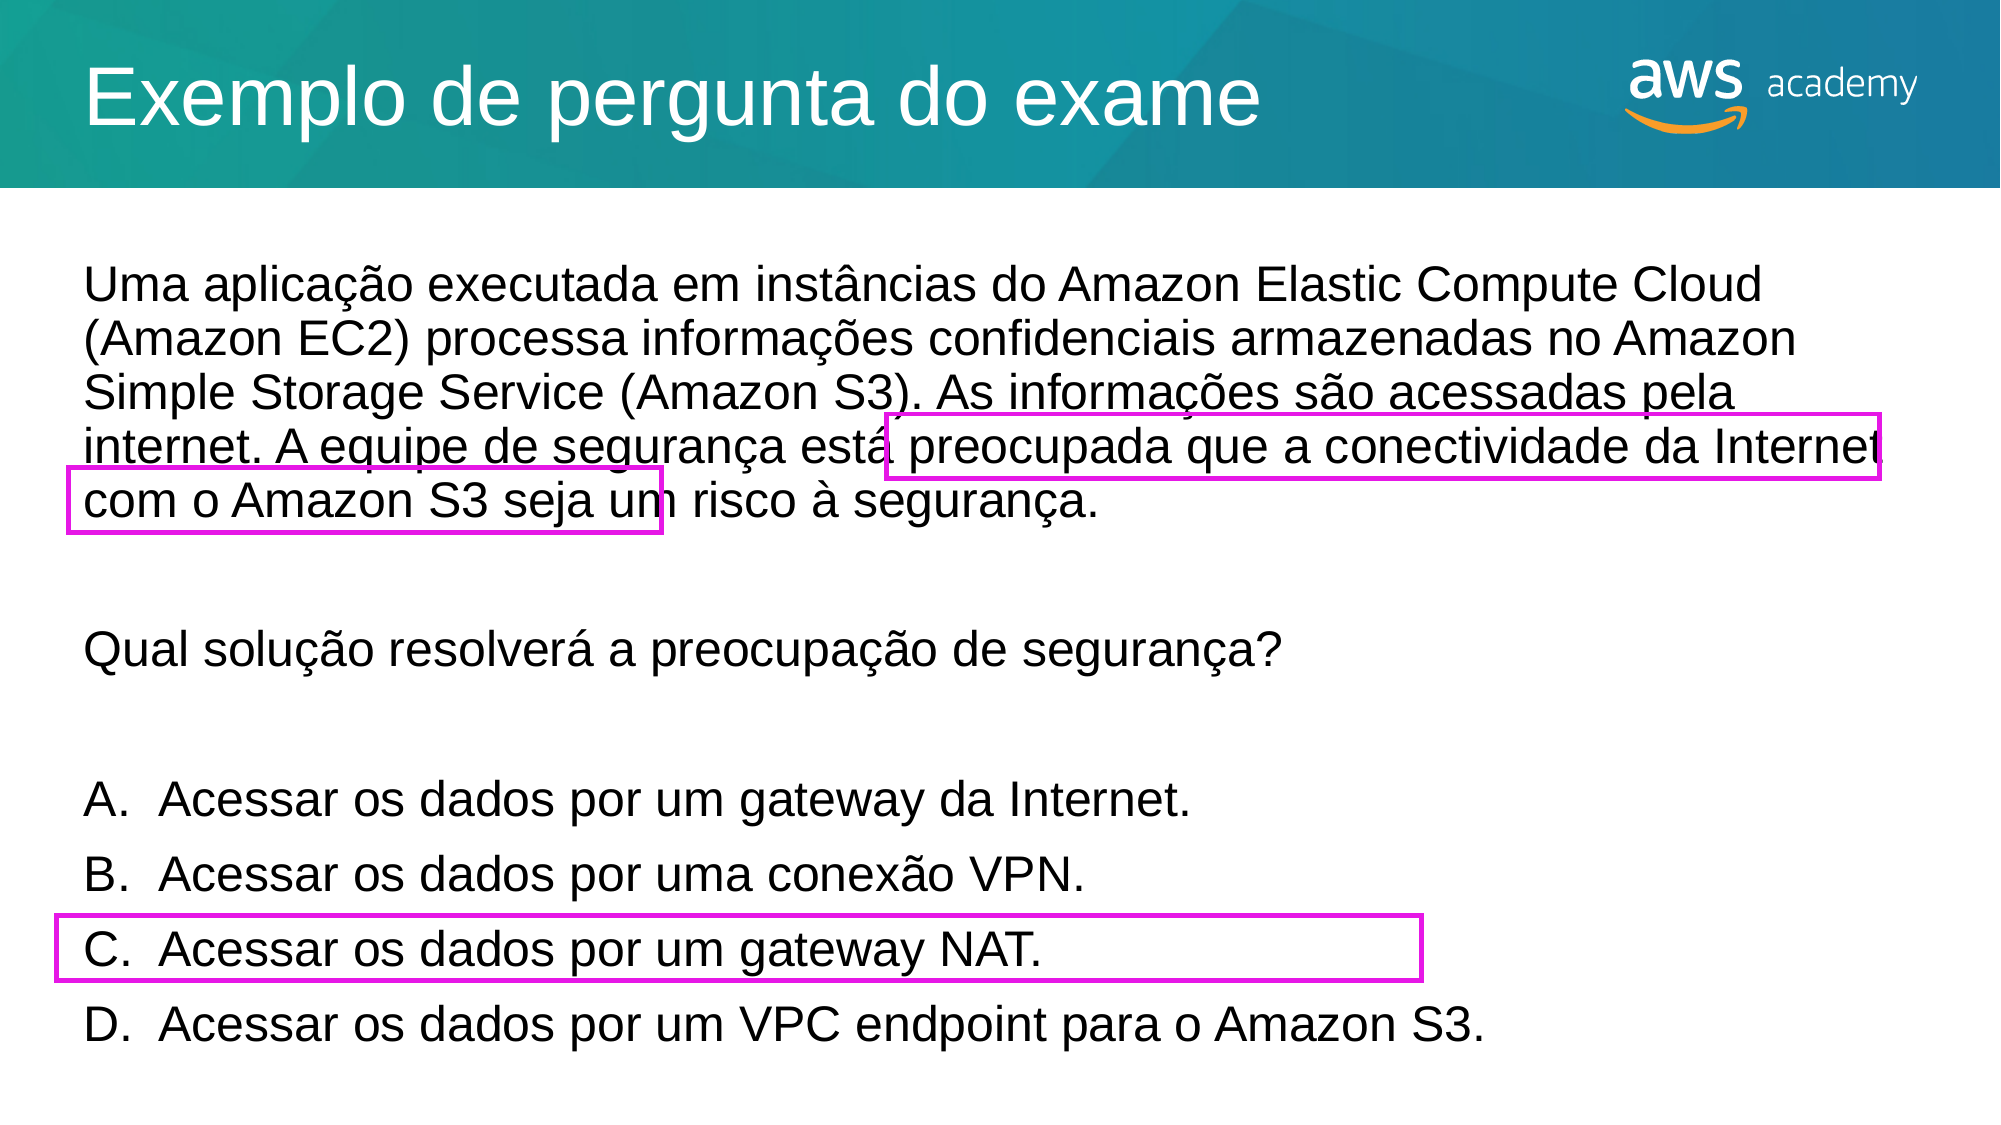

# Exemplo de pergunta do exame
Uma aplicação executada em instâncias do Amazon Elastic Compute Cloud (Amazon EC2) processa informações confidenciais armazenadas no Amazon Simple Storage Service (Amazon S3). As informações são acessadas pela internet. A equipe de segurança está preocupada que a conectividade da Internet com o Amazon S3 seja um risco à segurança.

Qual solução resolverá a preocupação de segurança?

Acessar os dados por um gateway da Internet.
Acessar os dados por uma conexão VPN.
Acessar os dados por um gateway NAT.
Acessar os dados por um VPC endpoint para o Amazon S3.